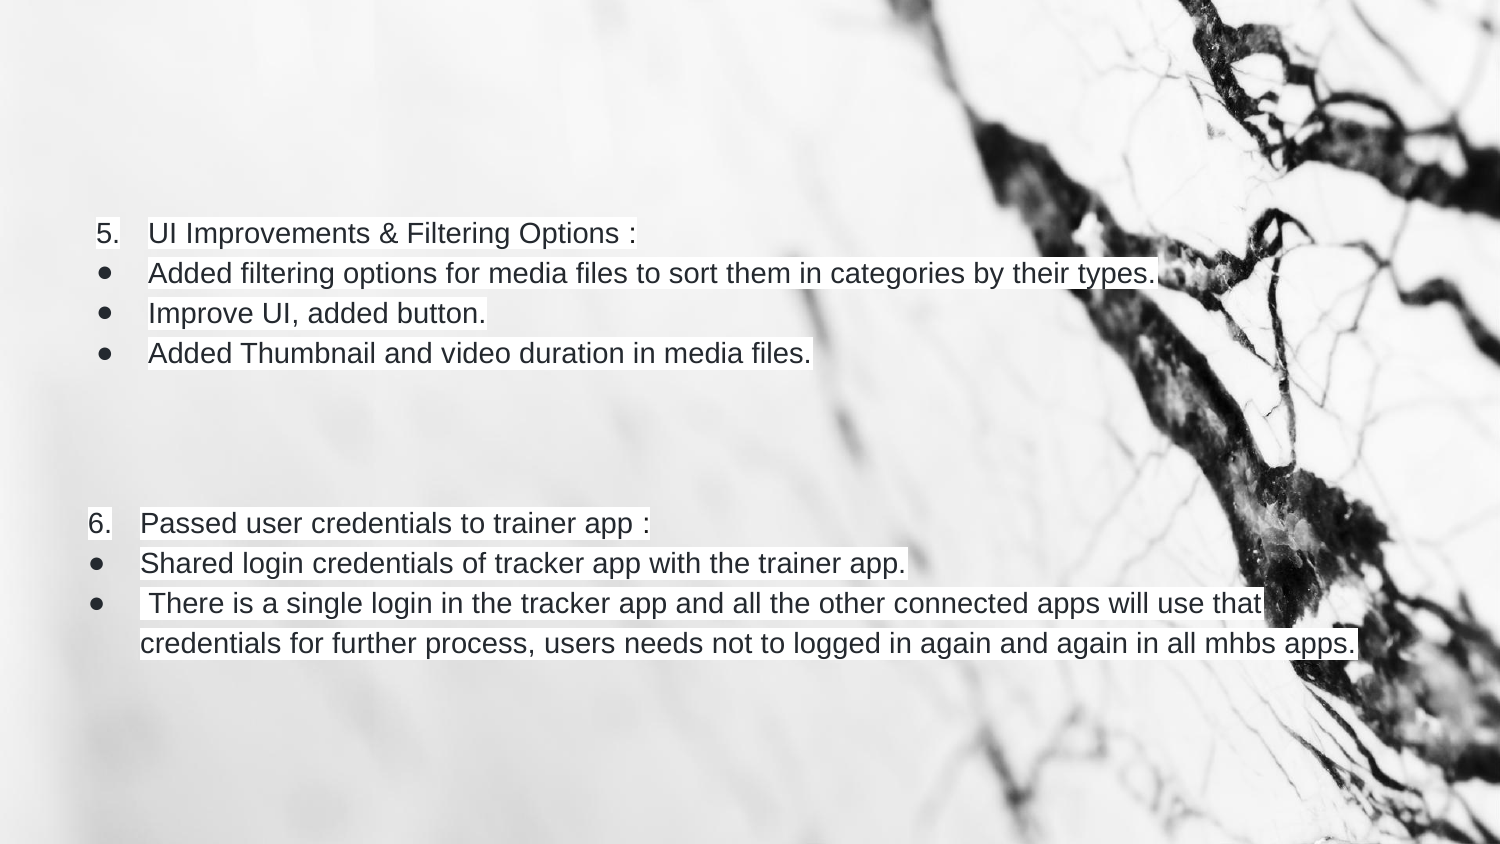

UI Improvements & Filtering Options :
Added filtering options for media files to sort them in categories by their types.
Improve UI, added button.
Added Thumbnail and video duration in media files.
Passed user credentials to trainer app :
Shared login credentials of tracker app with the trainer app.
 There is a single login in the tracker app and all the other connected apps will use that credentials for further process, users needs not to logged in again and again in all mhbs apps.